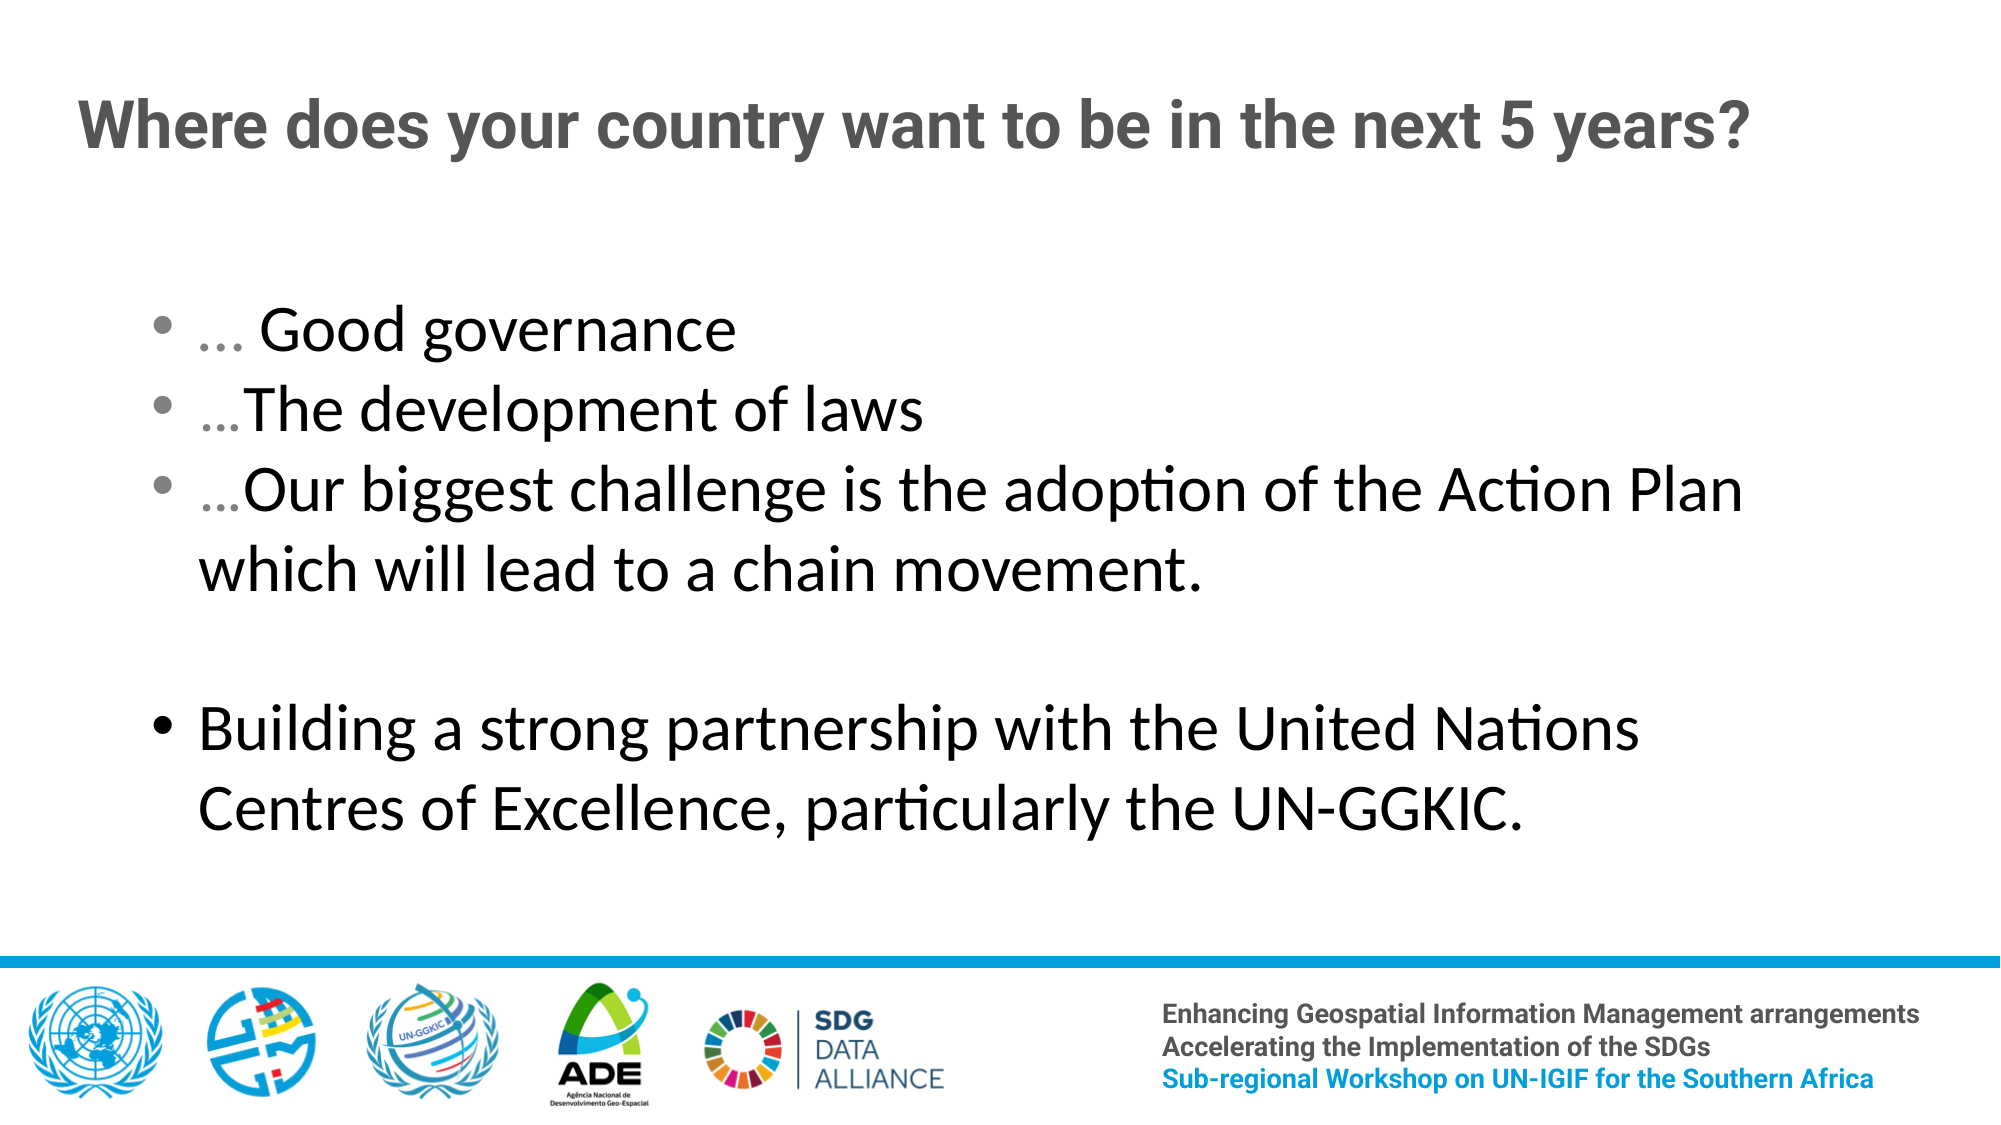

Where does your country want to be in the next 5 years?
… Good governance
…The development of laws
…Our biggest challenge is the adoption of the Action Plan which will lead to a chain movement.

Building a strong partnership with the United Nations Centres of Excellence, particularly the UN-GGKIC.